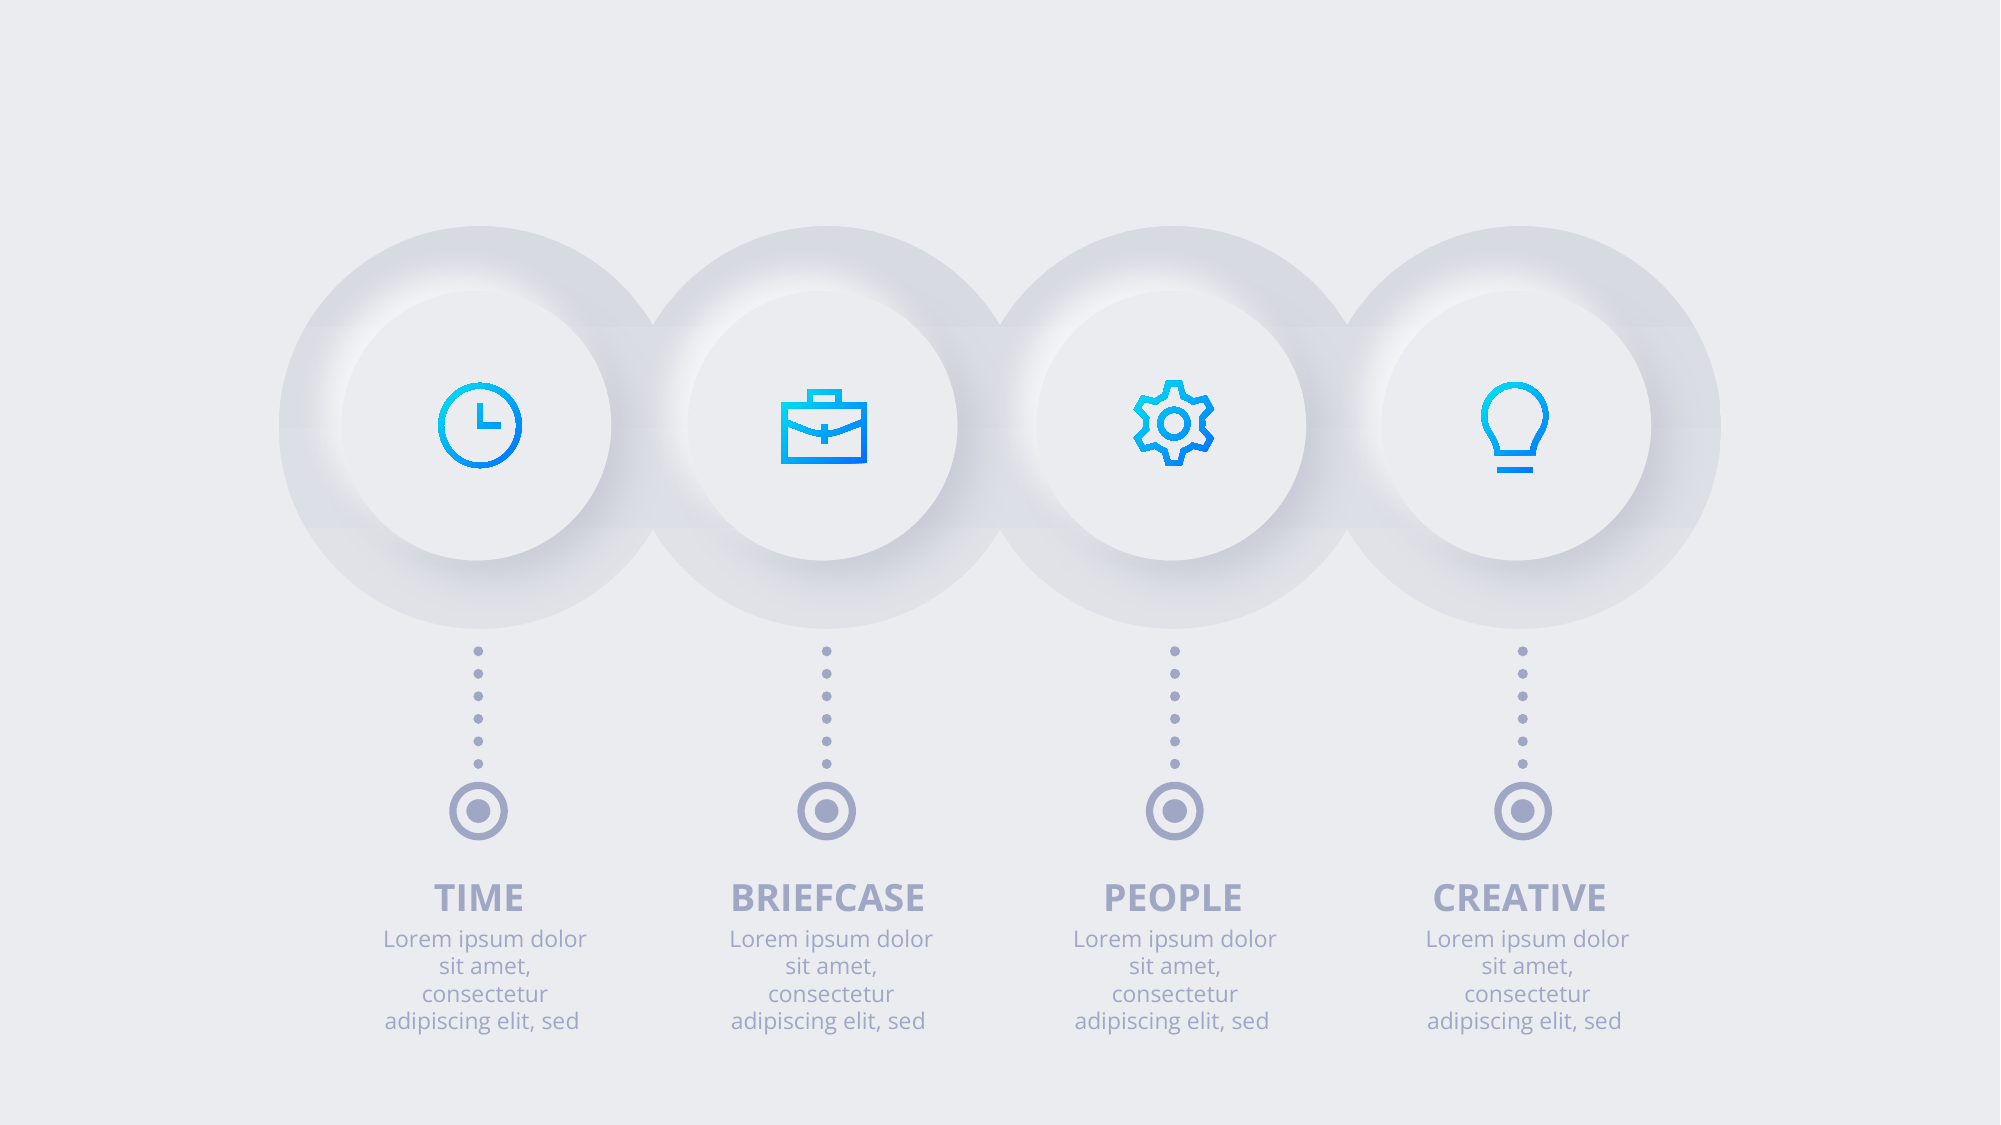

TIME
BRIEFCASE
PEOPLE
CREATIVE
Lorem ipsum dolor sit amet, consectetur adipiscing elit, sed
Lorem ipsum dolor sit amet, consectetur adipiscing elit, sed
Lorem ipsum dolor sit amet, consectetur adipiscing elit, sed
Lorem ipsum dolor sit amet, consectetur adipiscing elit, sed